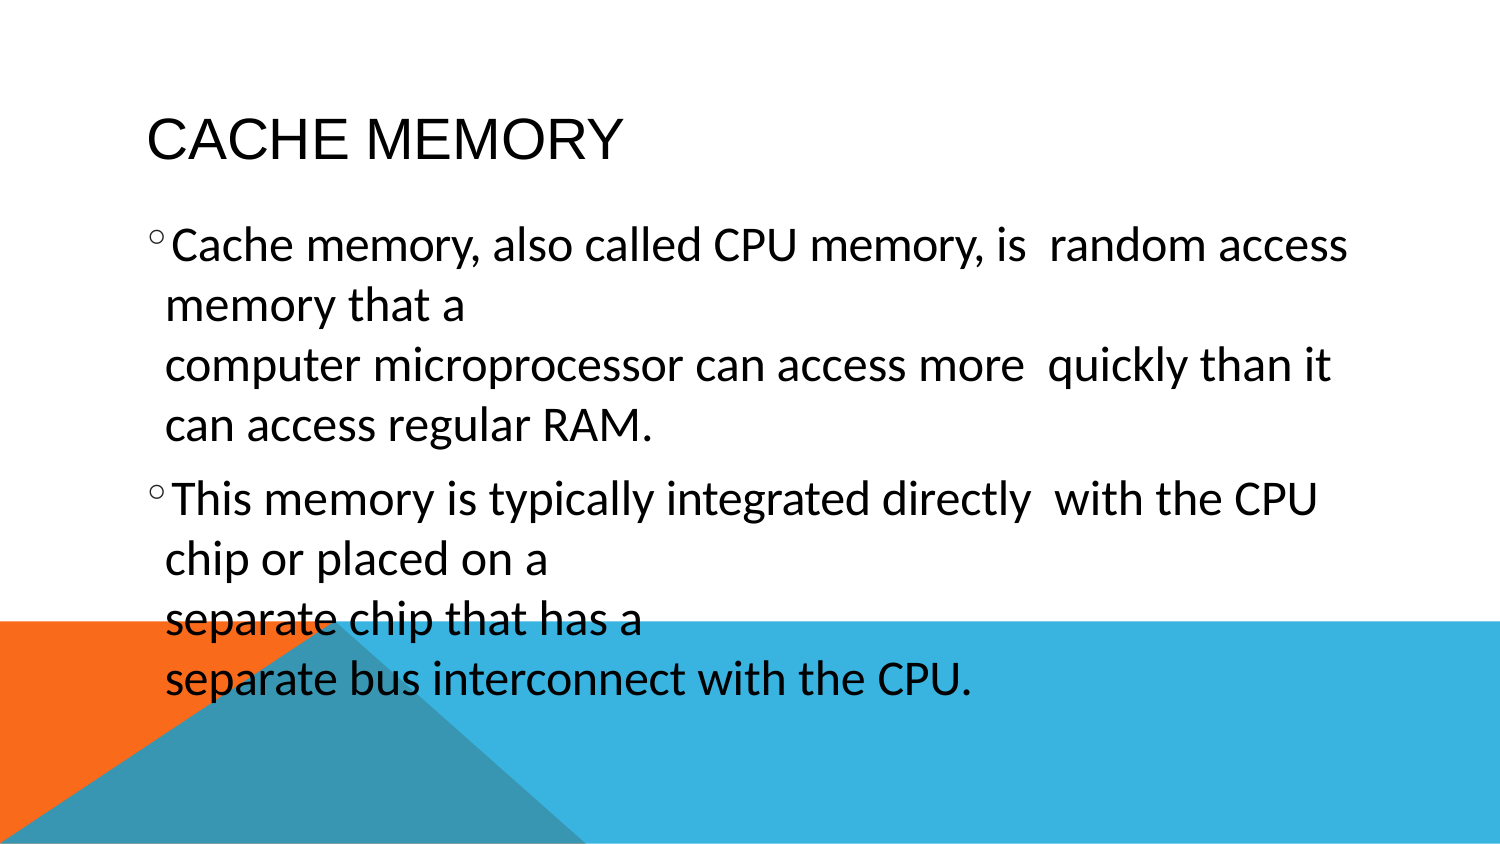

# Cache memory
Cache memory, also called CPU memory, is  random access memory that a
computer microprocessor can access more  quickly than it can access regular RAM.
This memory is typically integrated directly  with the CPU chip or placed on a
separate chip that has a
separate bus interconnect with the CPU.